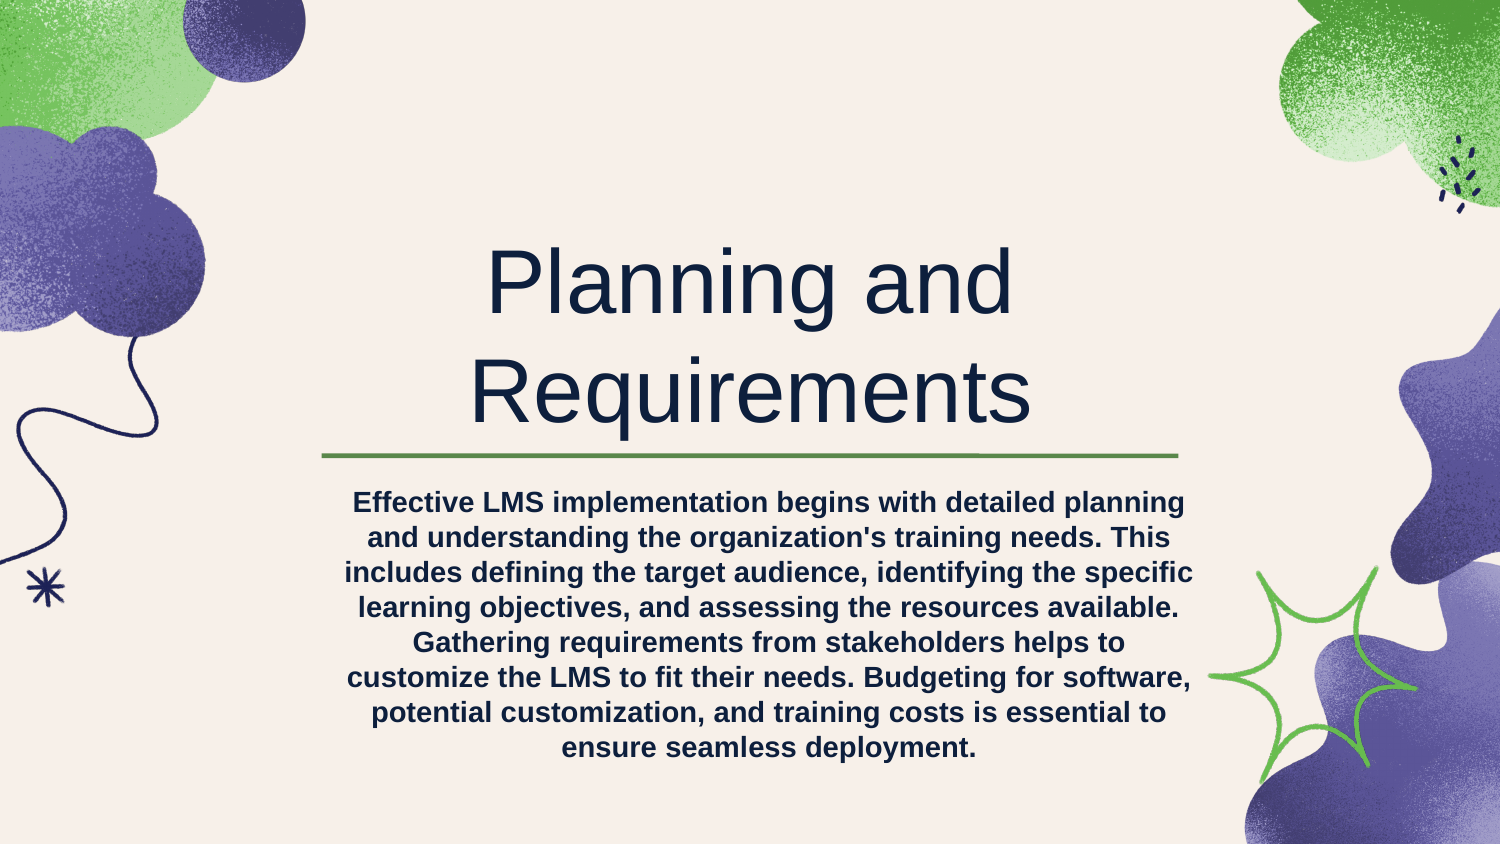

# Planning and Requirements
Effective LMS implementation begins with detailed planning and understanding the organization's training needs. This includes defining the target audience, identifying the specific learning objectives, and assessing the resources available. Gathering requirements from stakeholders helps to customize the LMS to fit their needs. Budgeting for software, potential customization, and training costs is essential to ensure seamless deployment.